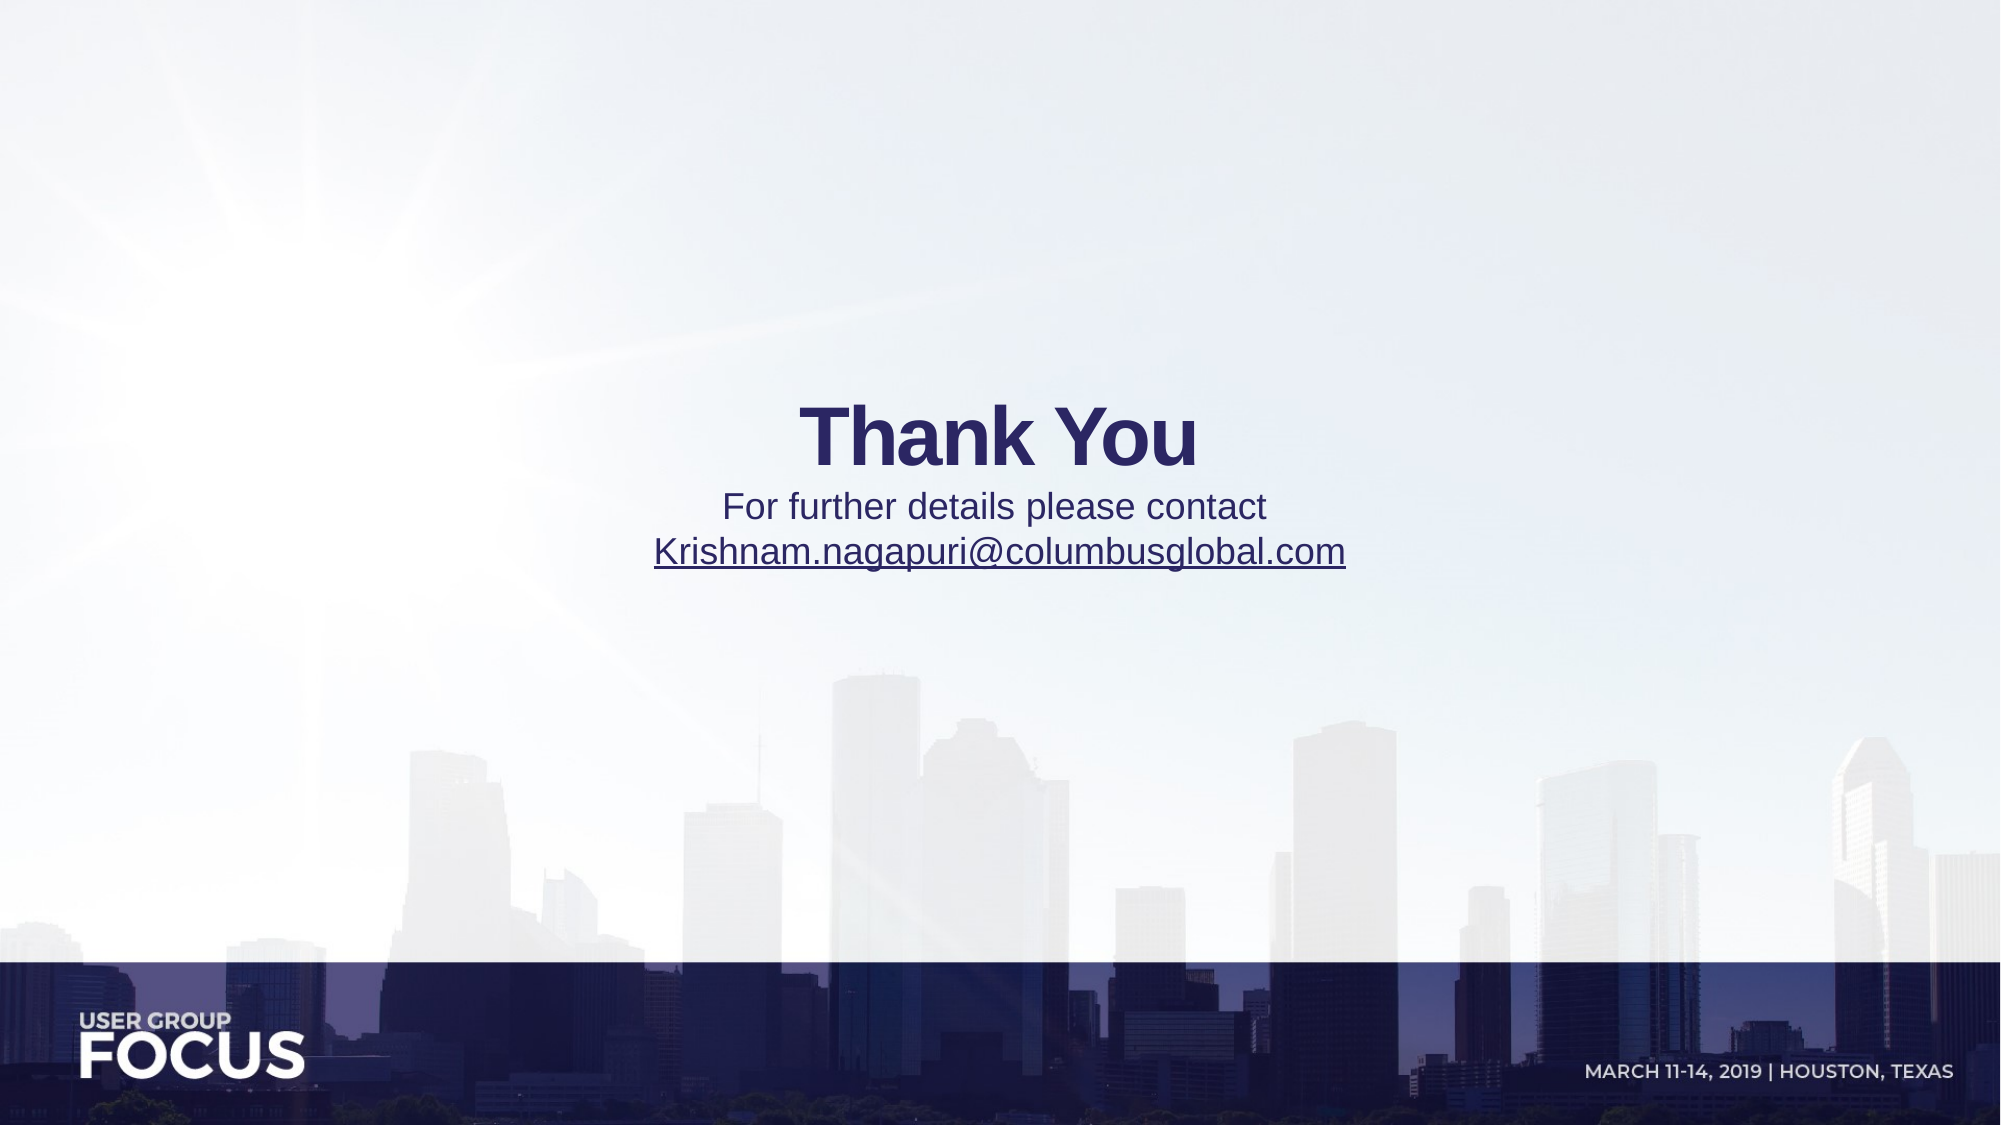

Thank You
For further details please contact Krishnam.nagapuri@columbusglobal.com